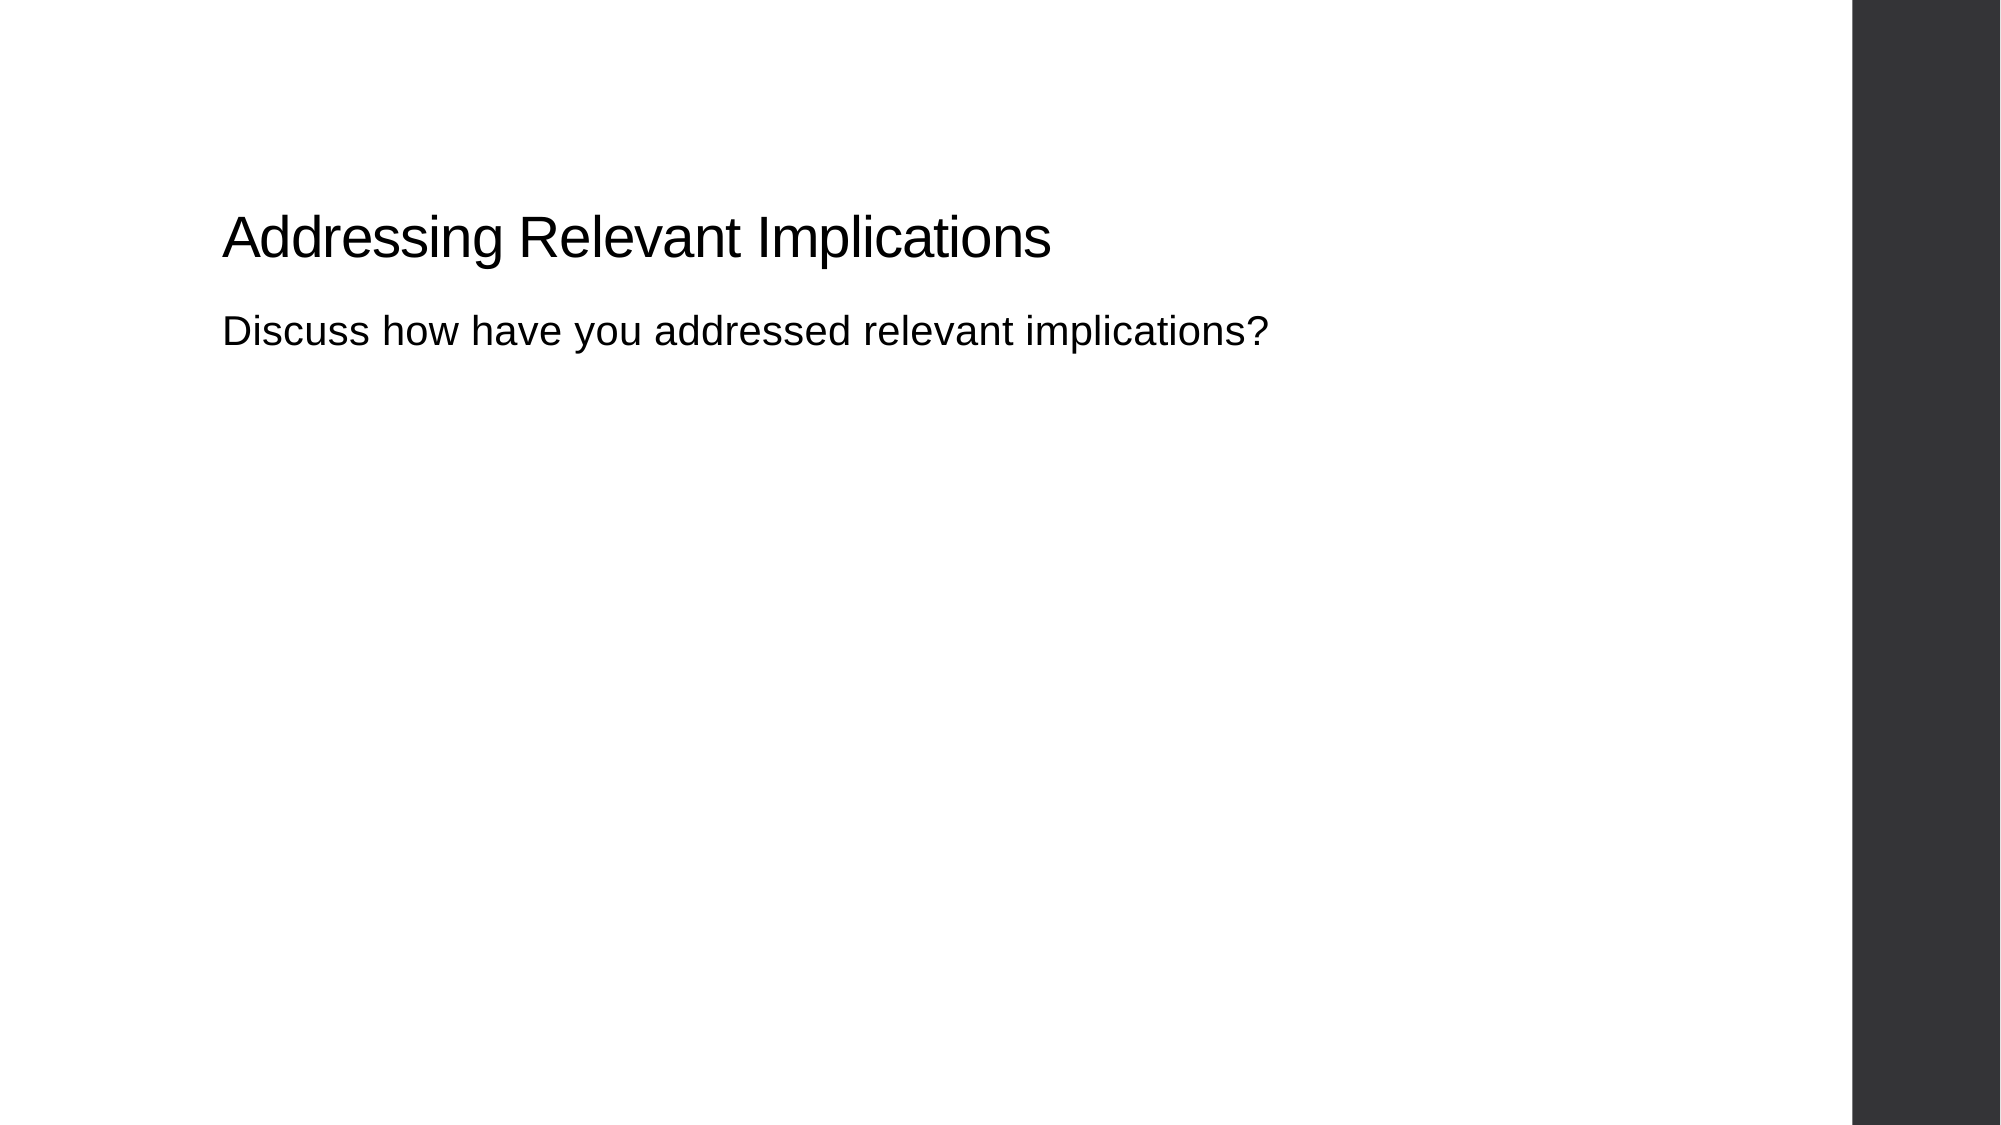

# Addressing Relevant Implications
Discuss how have you addressed relevant implications?